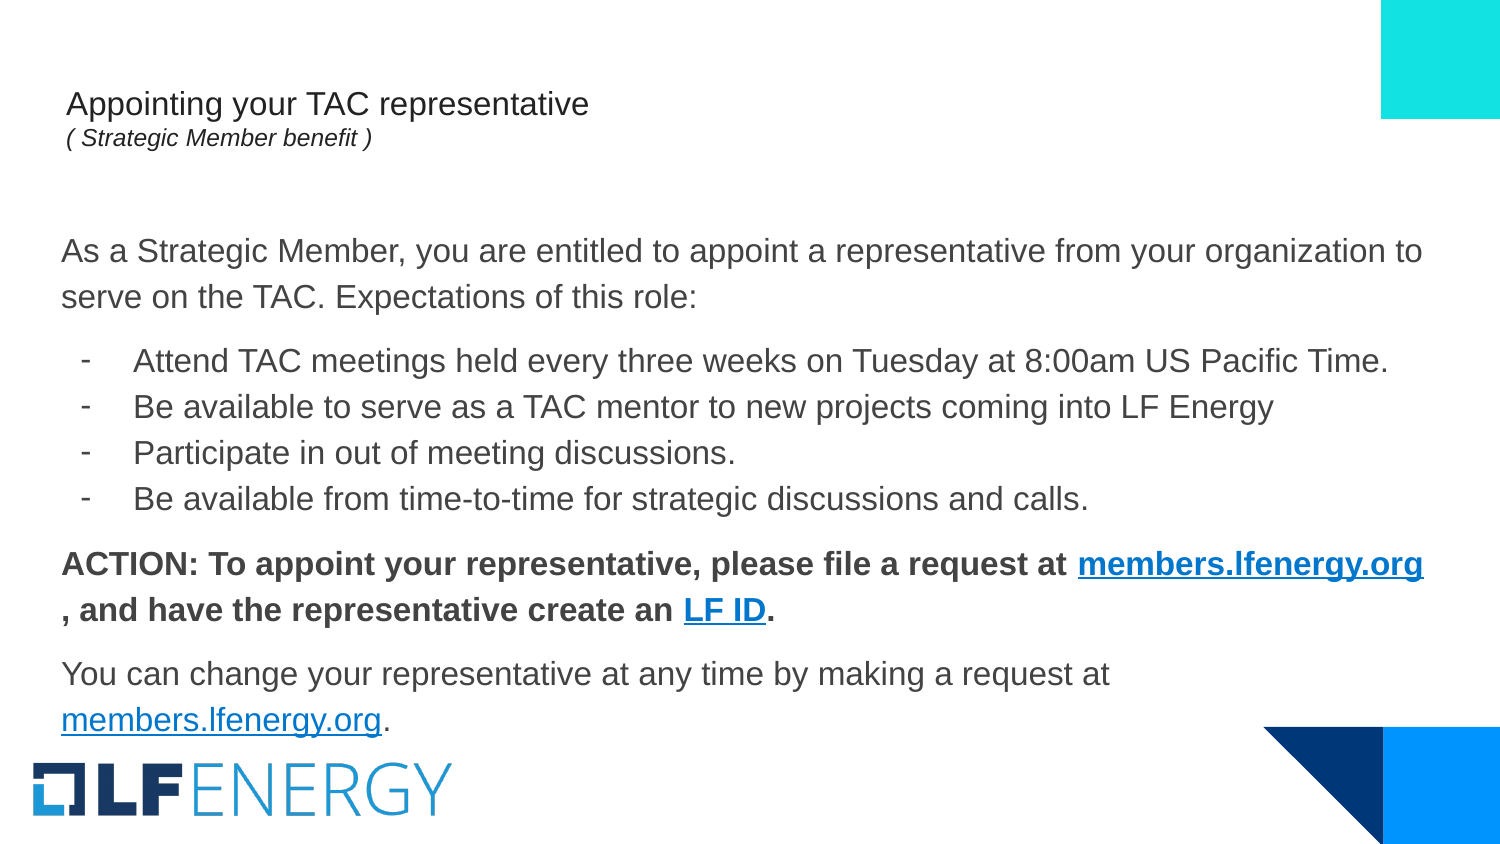

# Appointing your TAC representative
( Strategic Member benefit )
As a Strategic Member, you are entitled to appoint a representative from your organization to serve on the TAC. Expectations of this role:
Attend TAC meetings held every three weeks on Tuesday at 8:00am US Pacific Time.
Be available to serve as a TAC mentor to new projects coming into LF Energy
Participate in out of meeting discussions.
Be available from time-to-time for strategic discussions and calls.
ACTION: To appoint your representative, please file a request at members.lfenergy.org, and have the representative create an LF ID.
You can change your representative at any time by making a request at members.lfenergy.org.